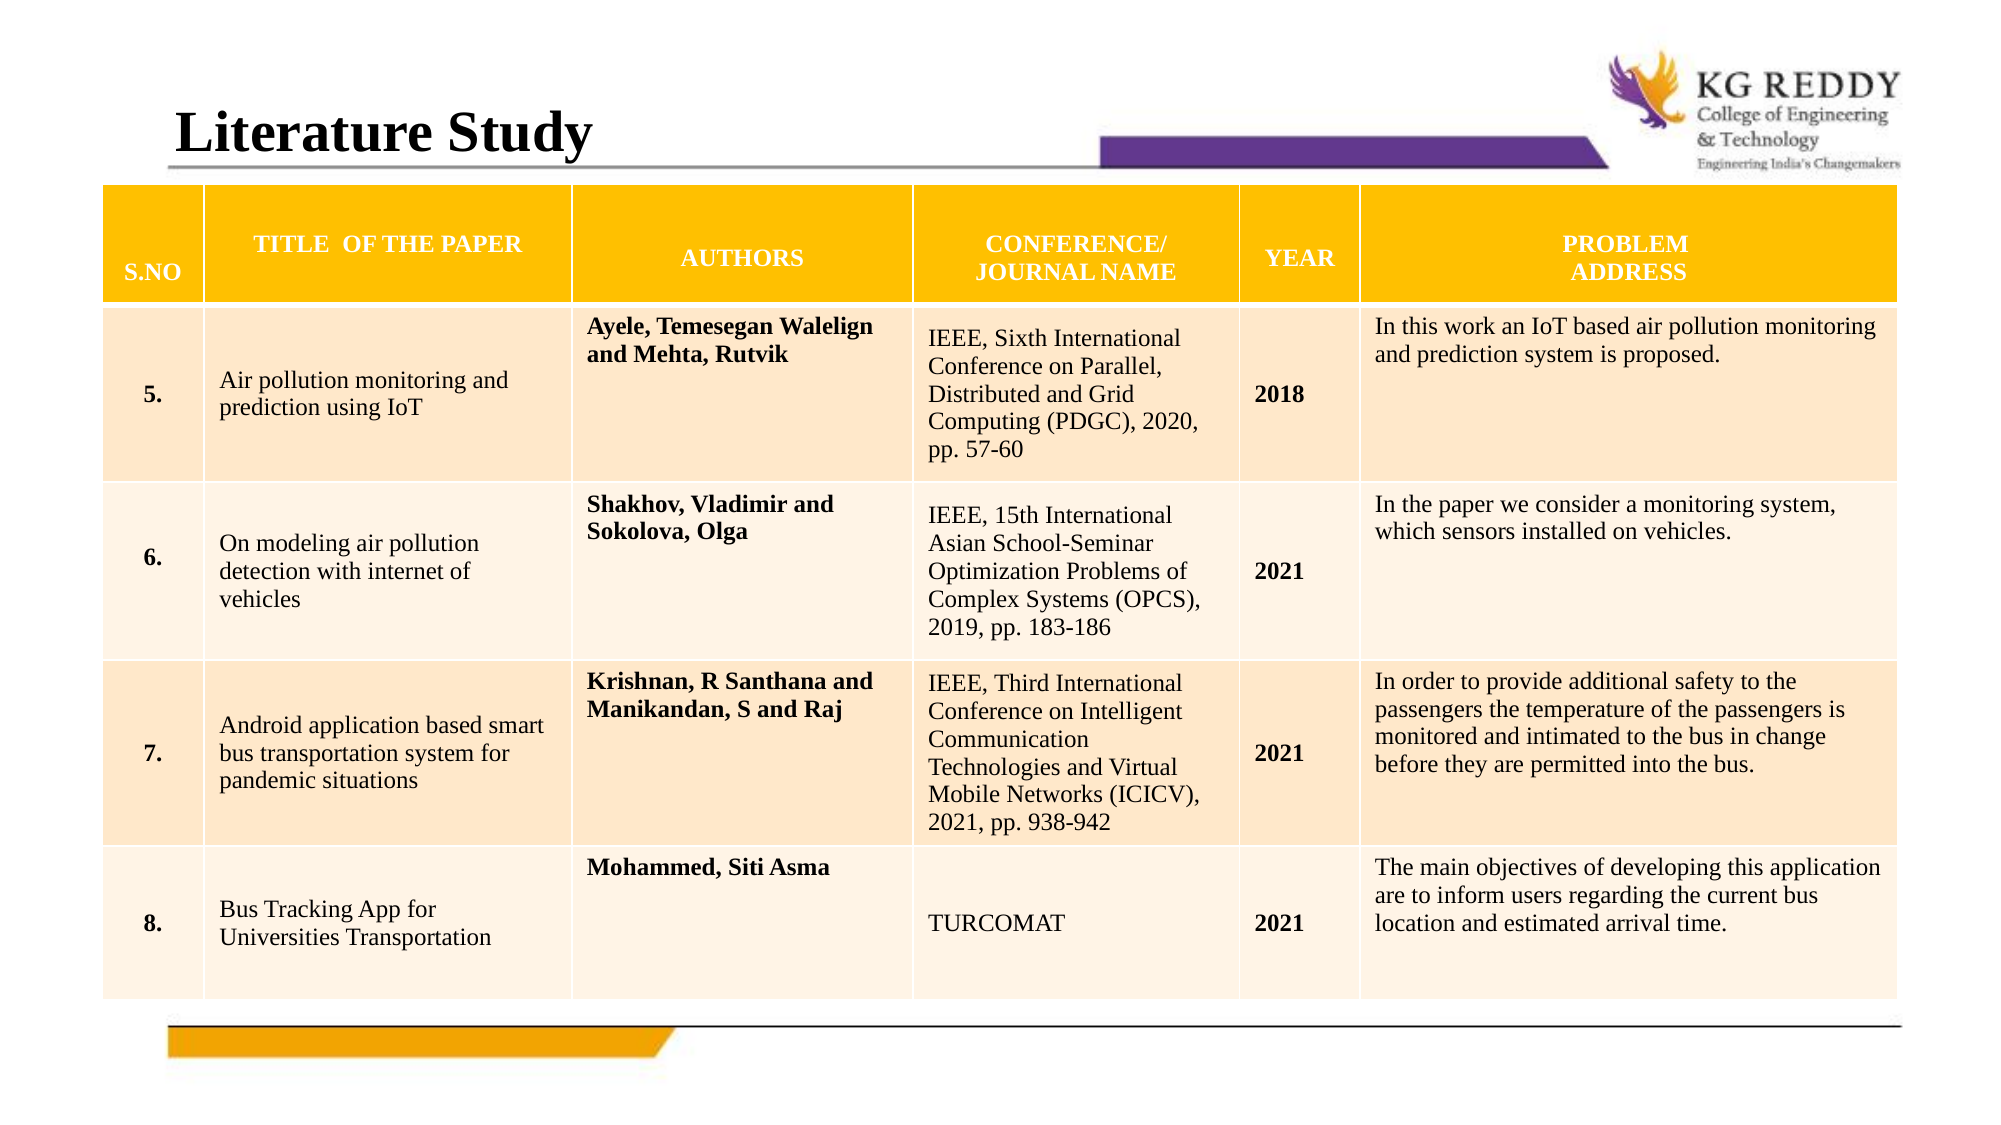

# Literature Study
| S.NO | TITLE OF THE PAPER | AUTHORS | CONFERENCE/ JOURNAL NAME | YEAR | PROBLEM ADDRESS |
| --- | --- | --- | --- | --- | --- |
| 5. | Air pollution monitoring and prediction using IoT | Ayele, Temesegan Walelign and Mehta, Rutvik | IEEE, Sixth International Conference on Parallel, Distributed and Grid Computing (PDGC), 2020, pp. 57-60 | 2018 | In this work an IoT based air pollution monitoring and prediction system is proposed. |
| 6. | On modeling air pollution detection with internet of vehicles | Shakhov, Vladimir and Sokolova, Olga | IEEE, 15th International Asian School-Seminar Optimization Problems of Complex Systems (OPCS), 2019, pp. 183-186 | 2021 | In the paper we consider a monitoring system, which sensors installed on vehicles. |
| 7. | Android application based smart bus transportation system for pandemic situations | Krishnan, R Santhana and Manikandan, S and Raj | IEEE, Third International Conference on Intelligent Communication Technologies and Virtual Mobile Networks (ICICV), 2021, pp. 938-942 | 2021 | In order to provide additional safety to the passengers the temperature of the passengers is monitored and intimated to the bus in change before they are permitted into the bus. |
| 8. | Bus Tracking App for Universities Transportation | Mohammed, Siti Asma | TURCOMAT | 2021 | The main objectives of developing this application are to inform users regarding the current bus location and estimated arrival time. |